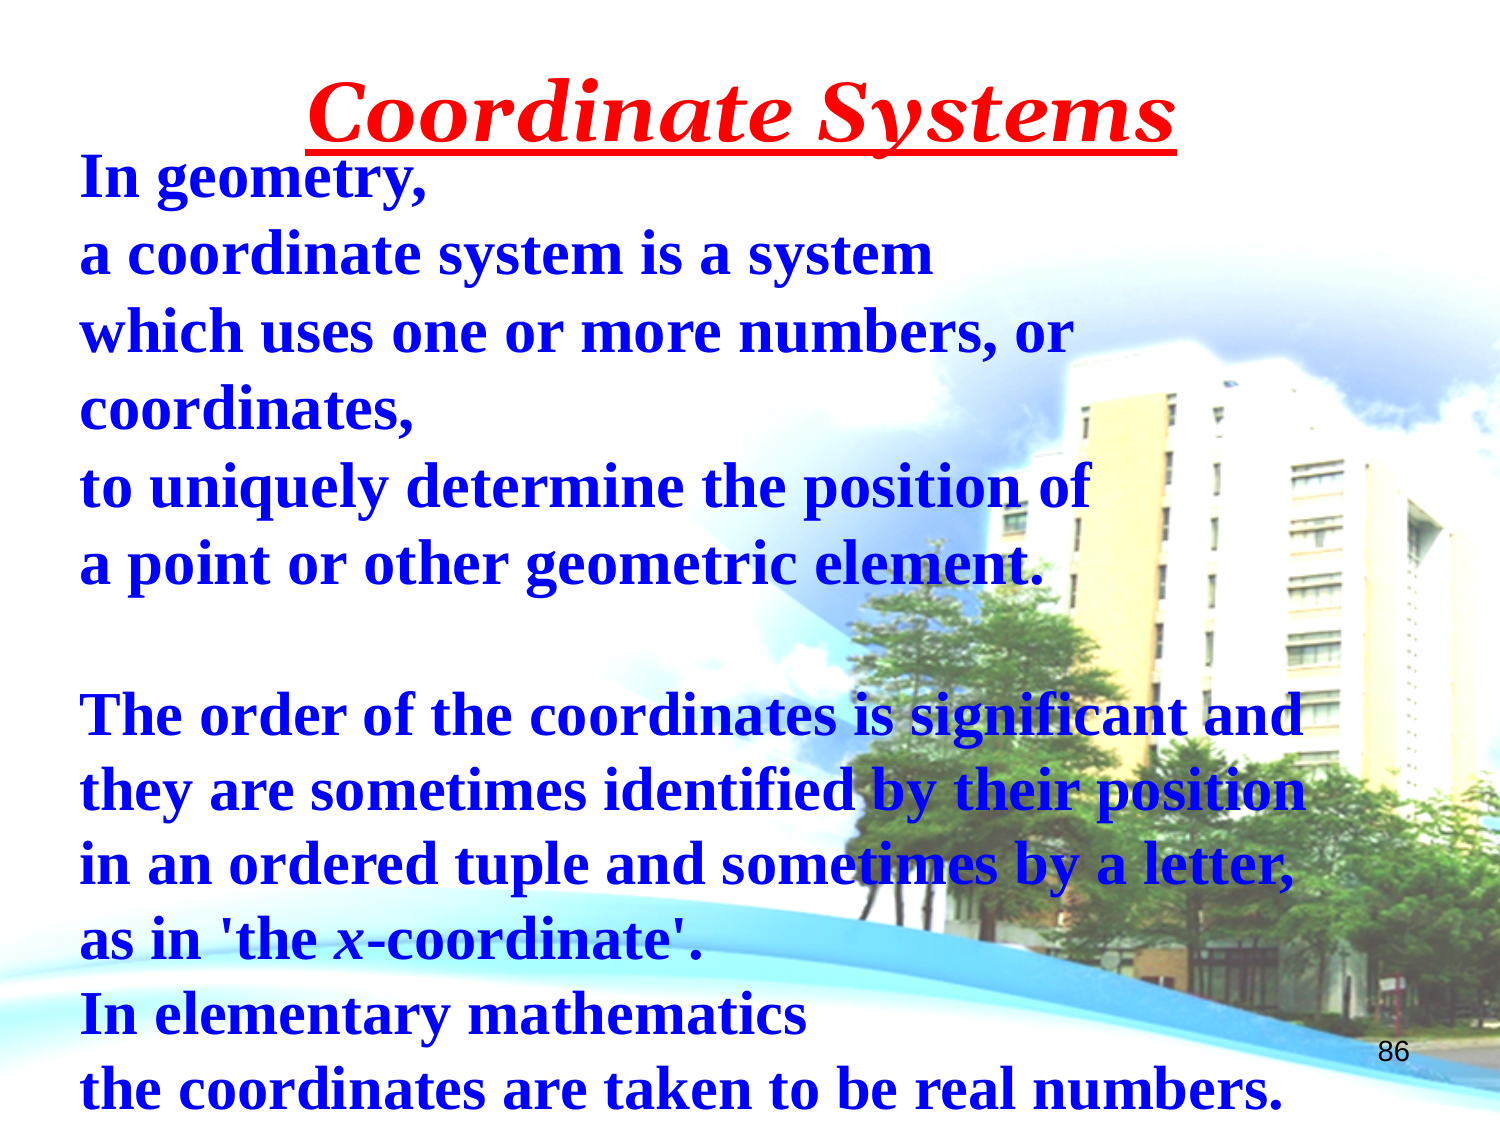

Coordinate Systems
In geometry,
a coordinate system is a system
which uses one or more numbers, or coordinates,
to uniquely determine the position of
a point or other geometric element.
The order of the coordinates is significant and
they are sometimes identified by their position
in an ordered tuple and sometimes by a letter,
as in 'the x-coordinate'.
In elementary mathematics
the coordinates are taken to be real numbers.

86